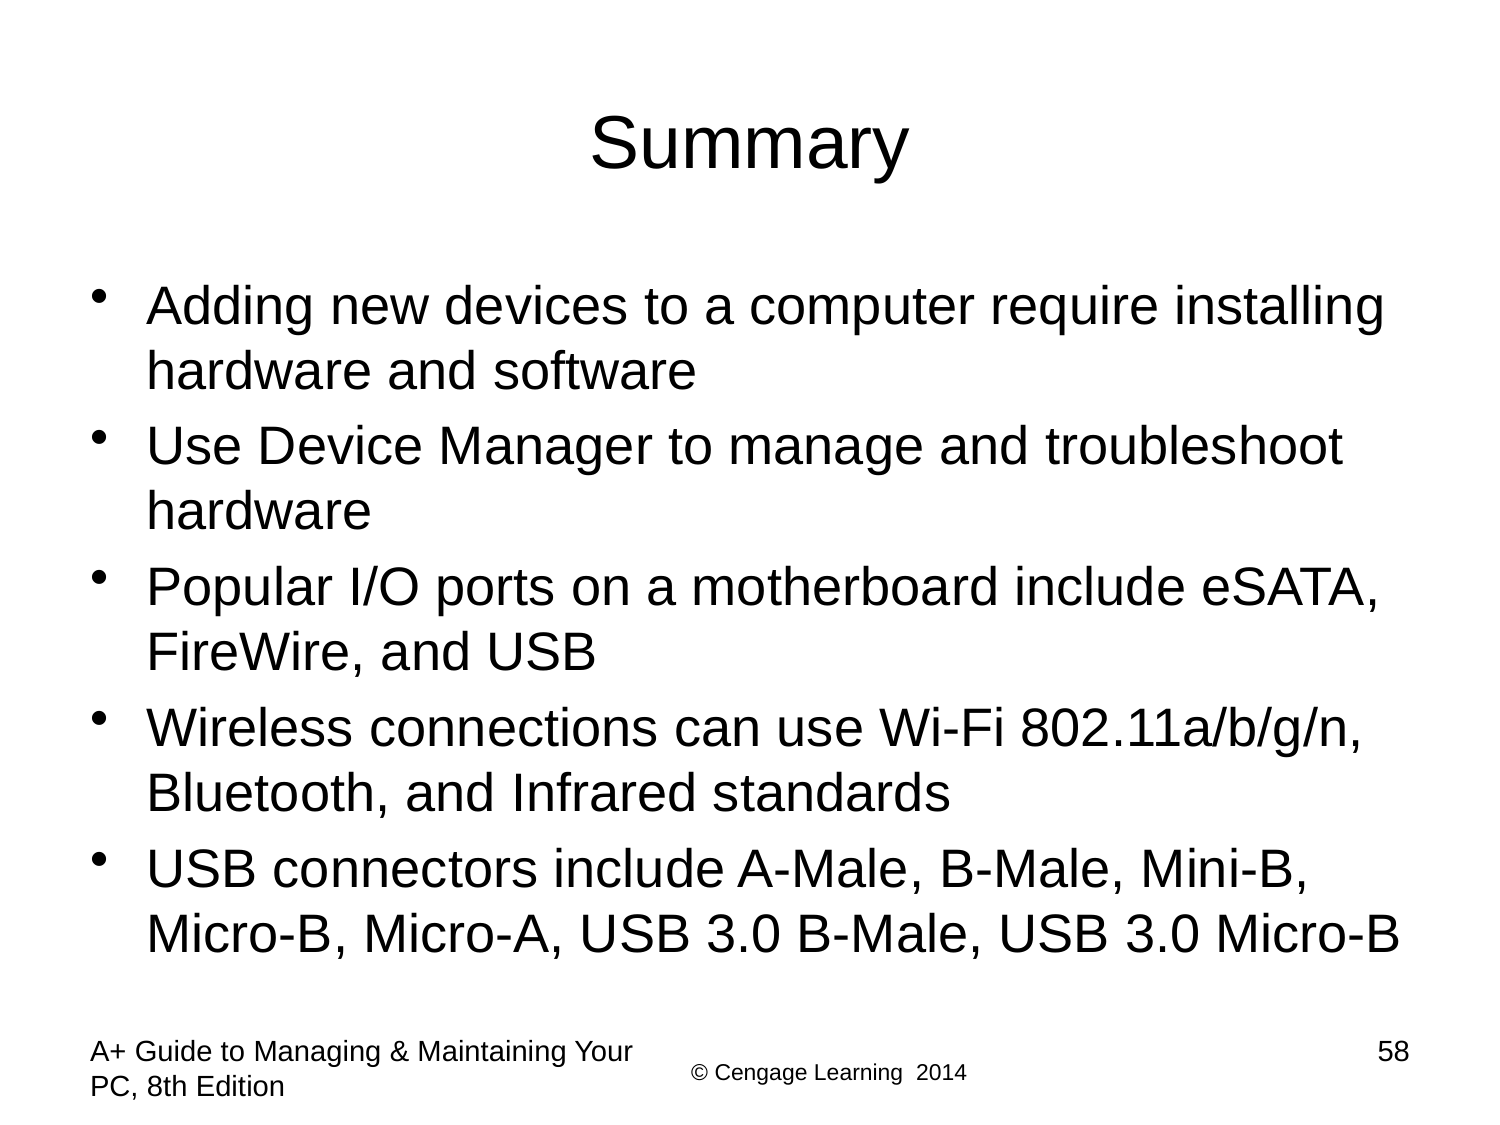

# Summary
Adding new devices to a computer require installing hardware and software
Use Device Manager to manage and troubleshoot hardware
Popular I/O ports on a motherboard include eSATA, FireWire, and USB
Wireless connections can use Wi-Fi 802.11a/b/g/n, Bluetooth, and Infrared standards
USB connectors include A-Male, B-Male, Mini-B, Micro-B, Micro-A, USB 3.0 B-Male, USB 3.0 Micro-B
A+ Guide to Managing & Maintaining Your PC, 8th Edition
58